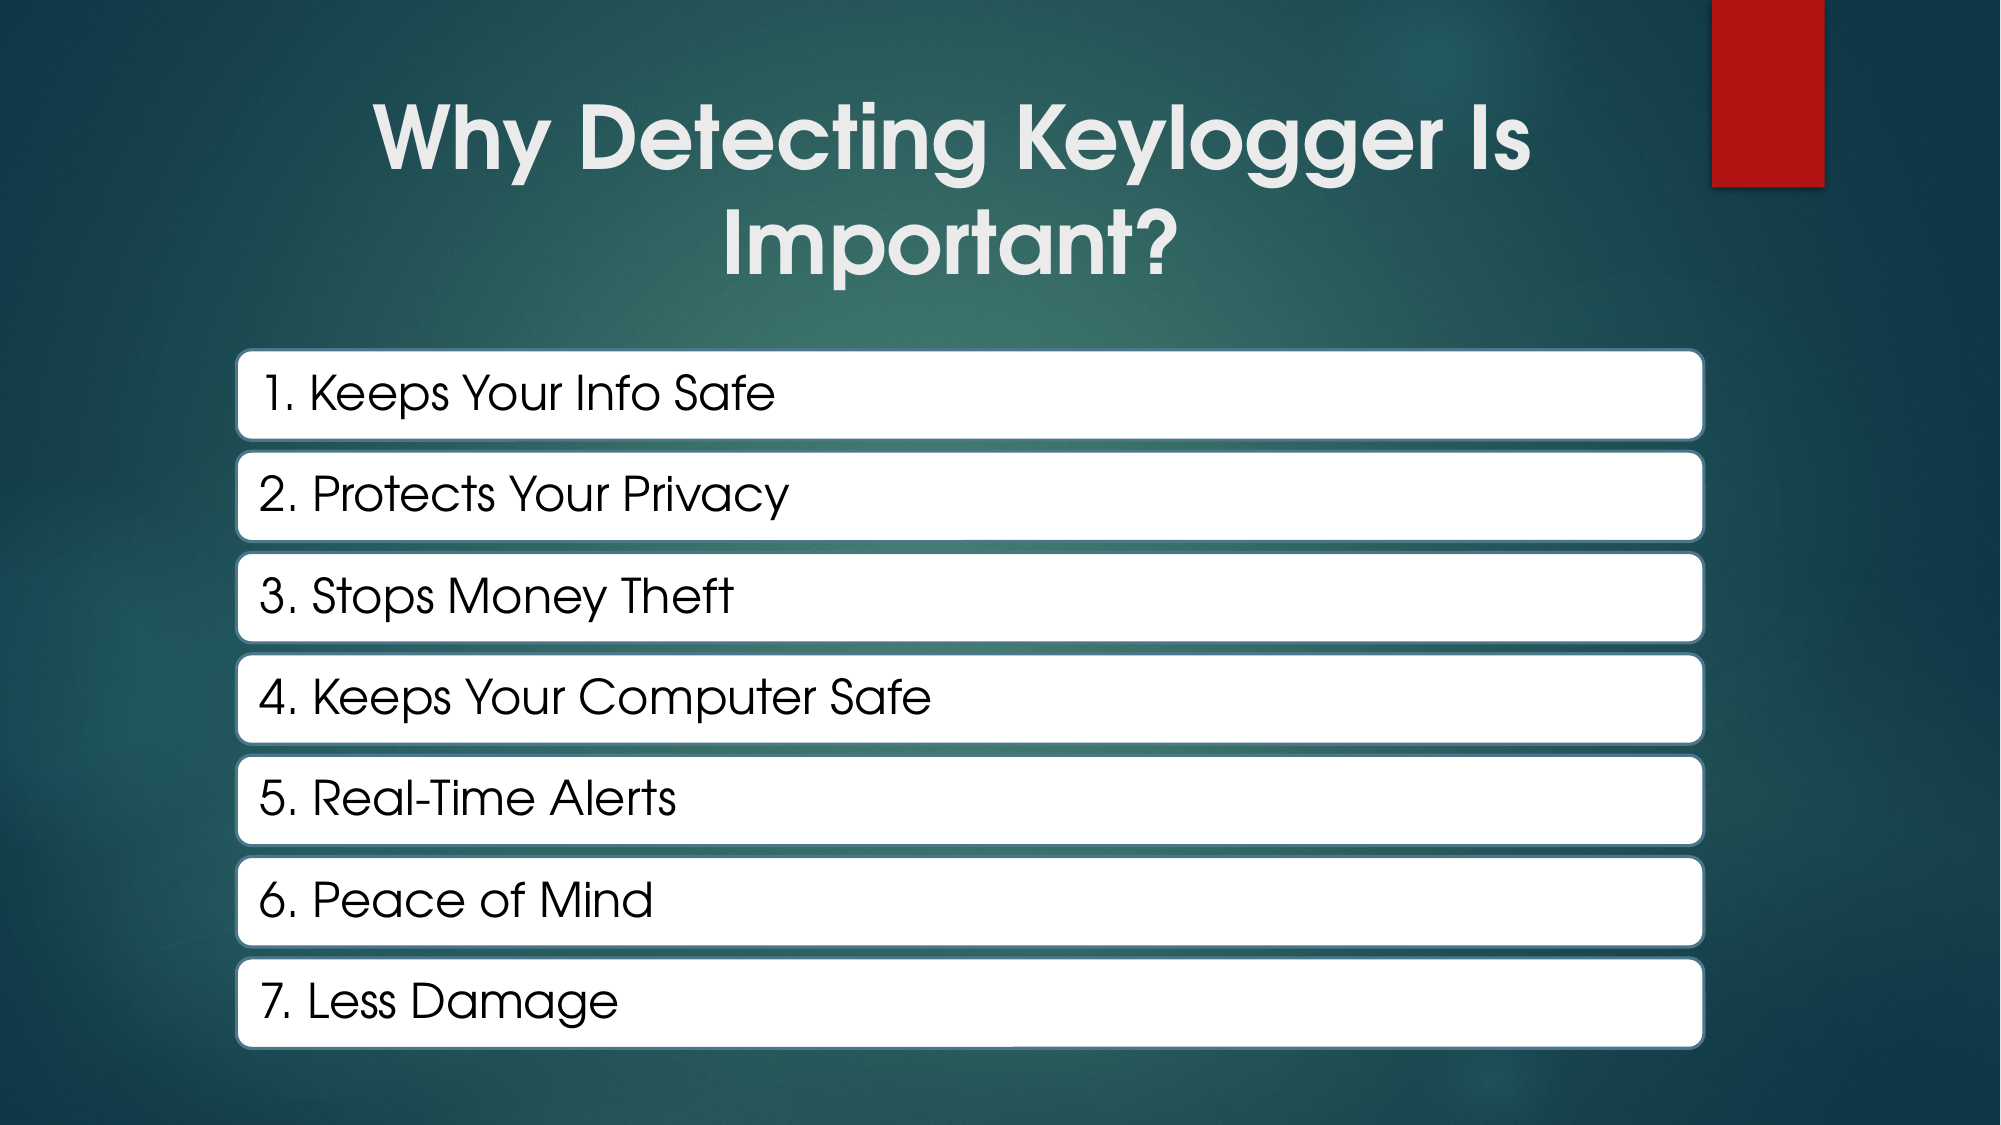

# Why Detecting Keylogger Is Important?
1. Keeps Your Info Safe
2. Protects Your Privacy
3. Stops Money Theft
4. Keeps Your Computer Safe
5. Real-Time Alerts
6. Peace of Mind
7. Less Damage